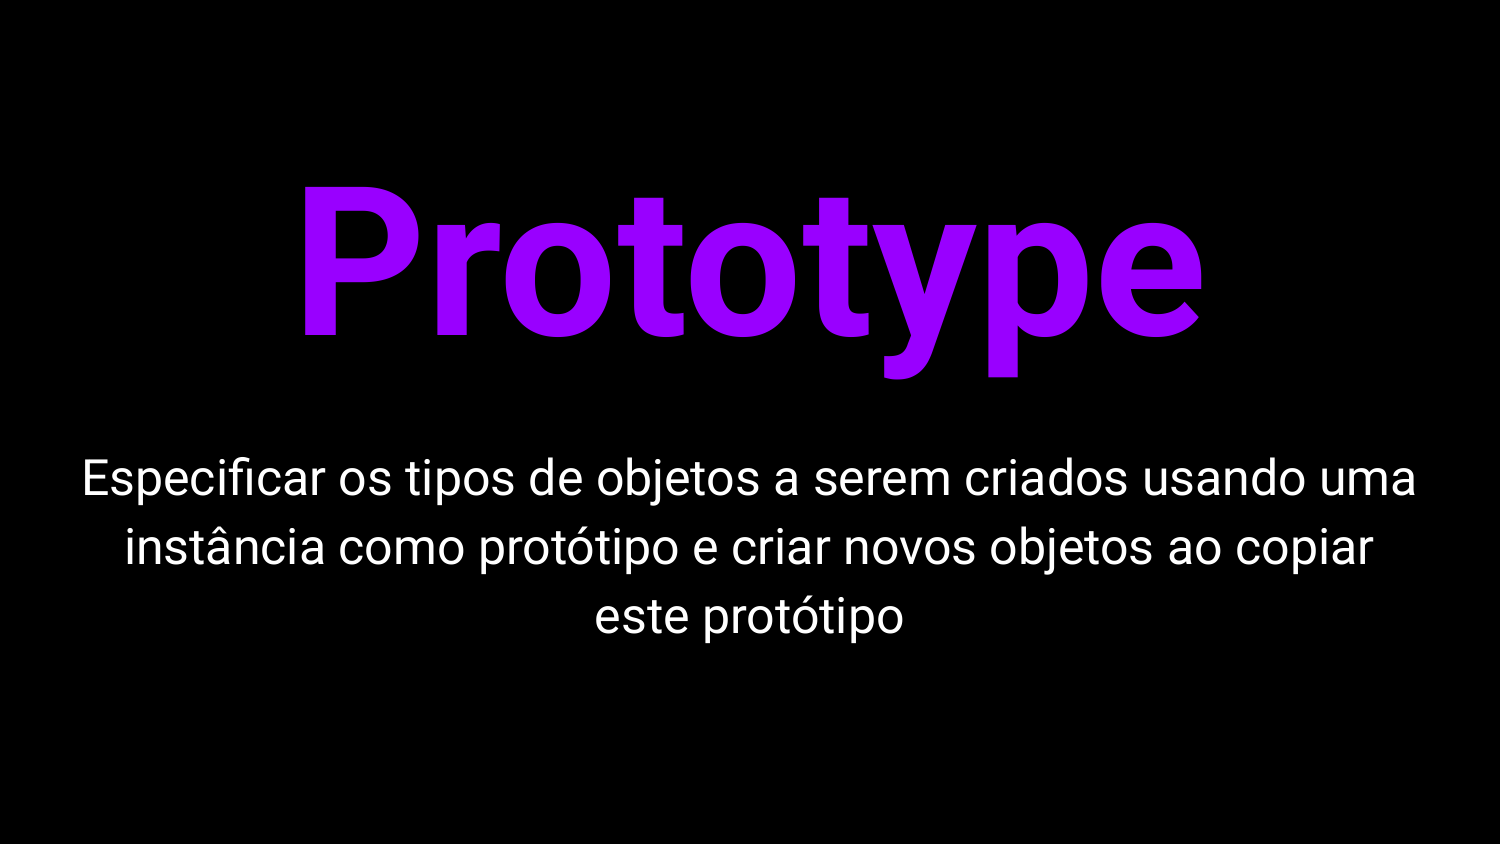

# Prototype
Especificar os tipos de objetos a serem criados usando uma
instância como protótipo e criar novos objetos ao copiar
este protótipo